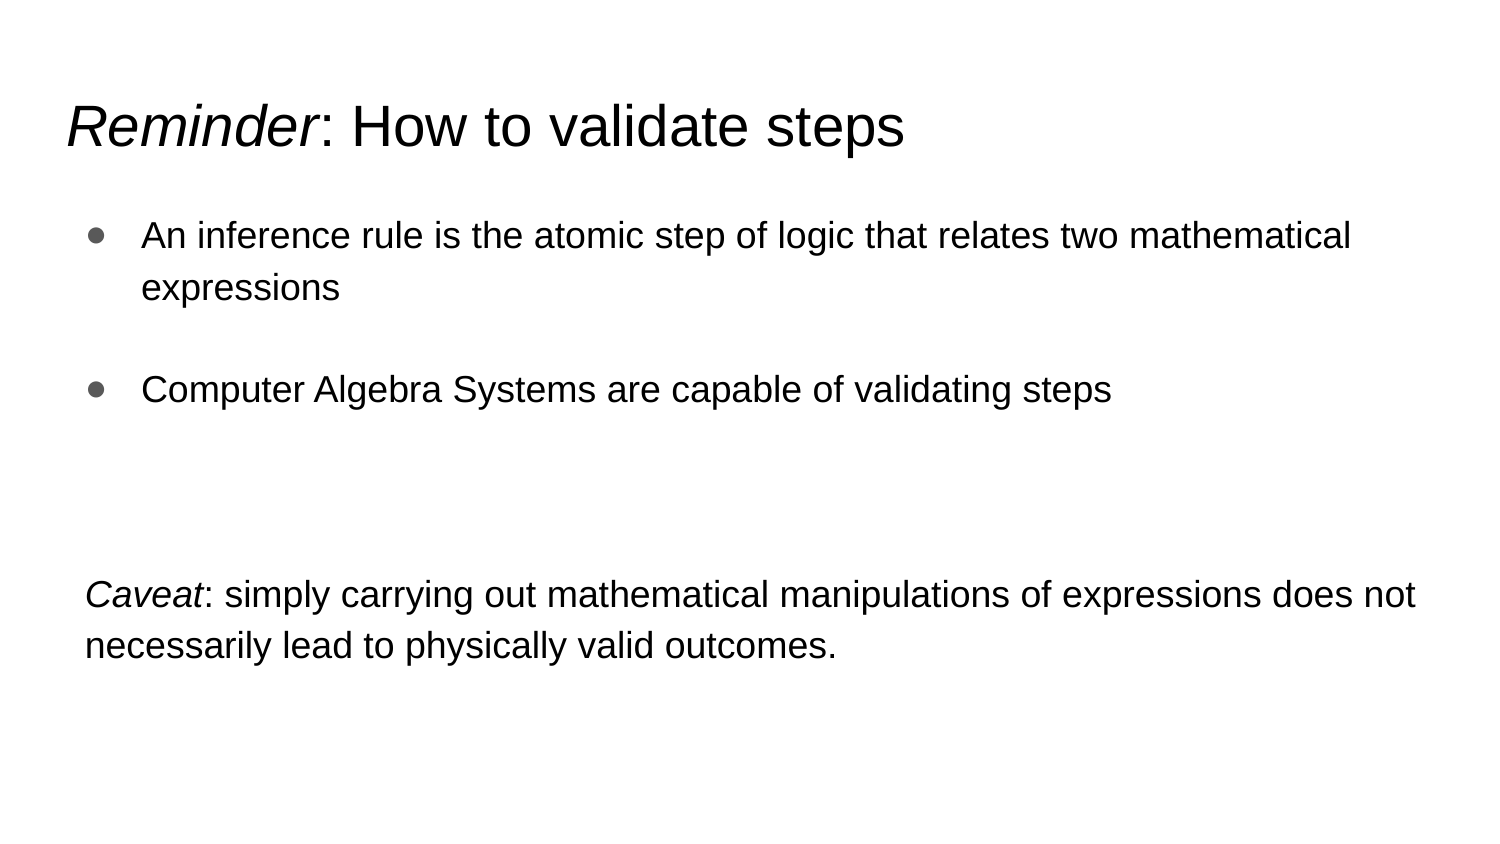

# Reminder: How to validate steps
An inference rule is the atomic step of logic that relates two mathematical expressions

Computer Algebra Systems are capable of validating steps

Caveat: simply carrying out mathematical manipulations of expressions does not necessarily lead to physically valid outcomes.